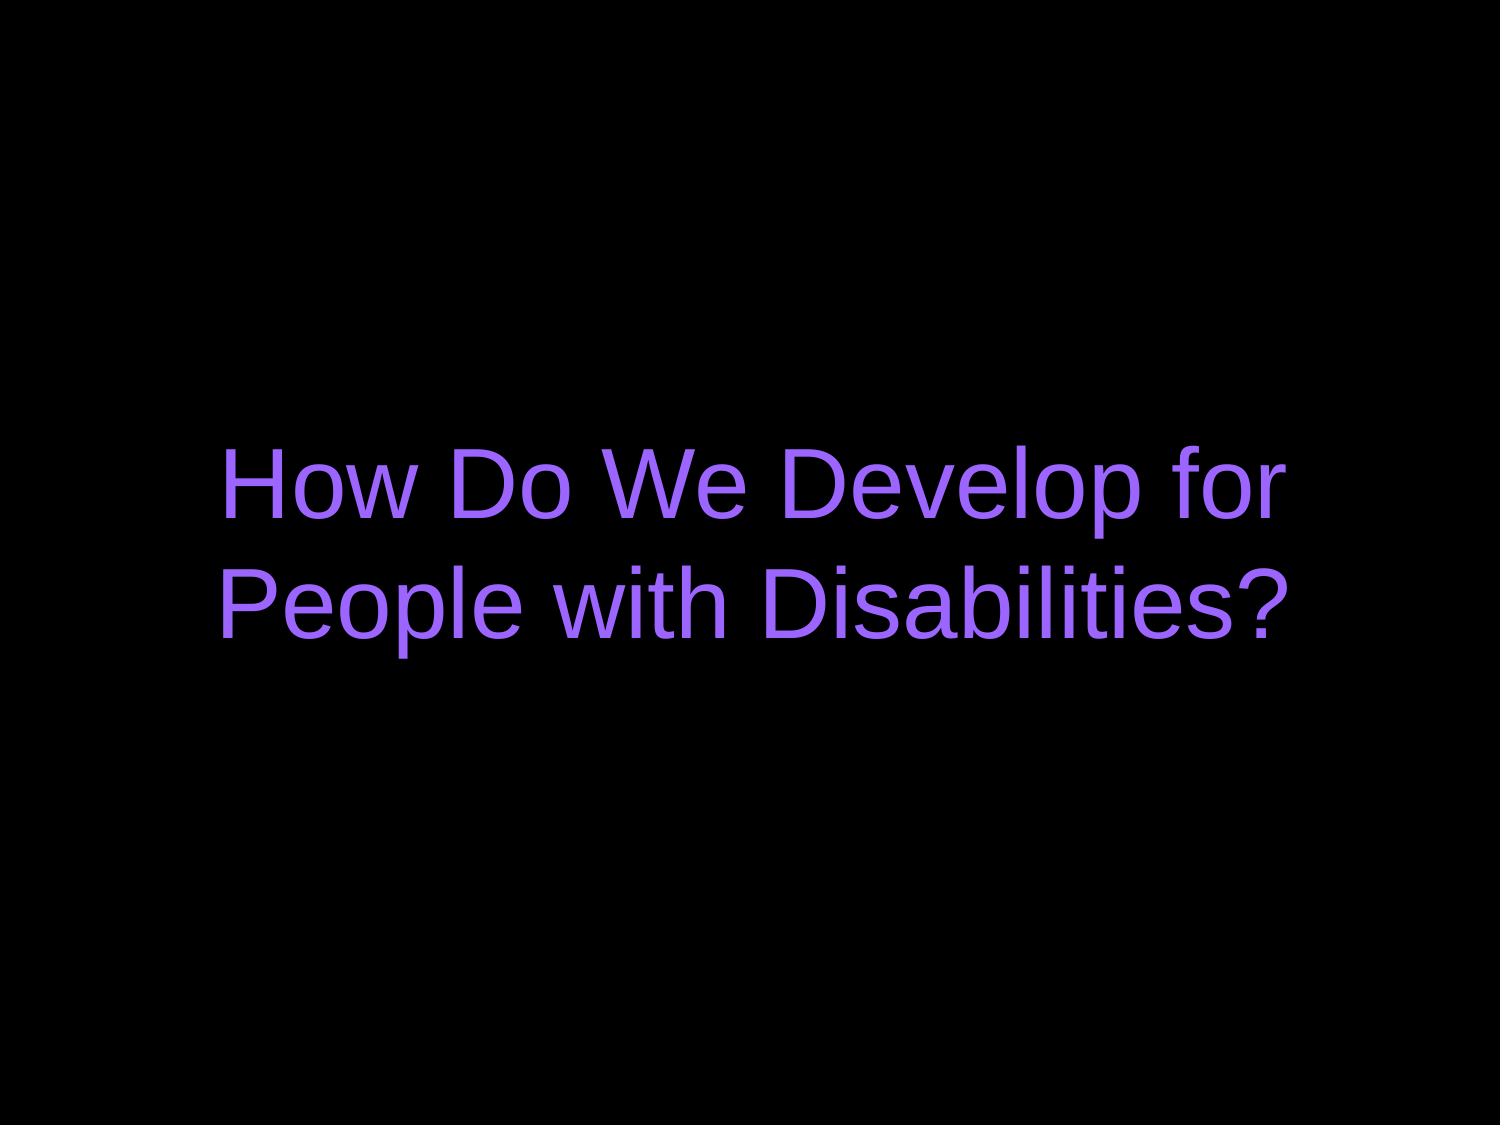

# How Do We Develop for People with Disabilities?